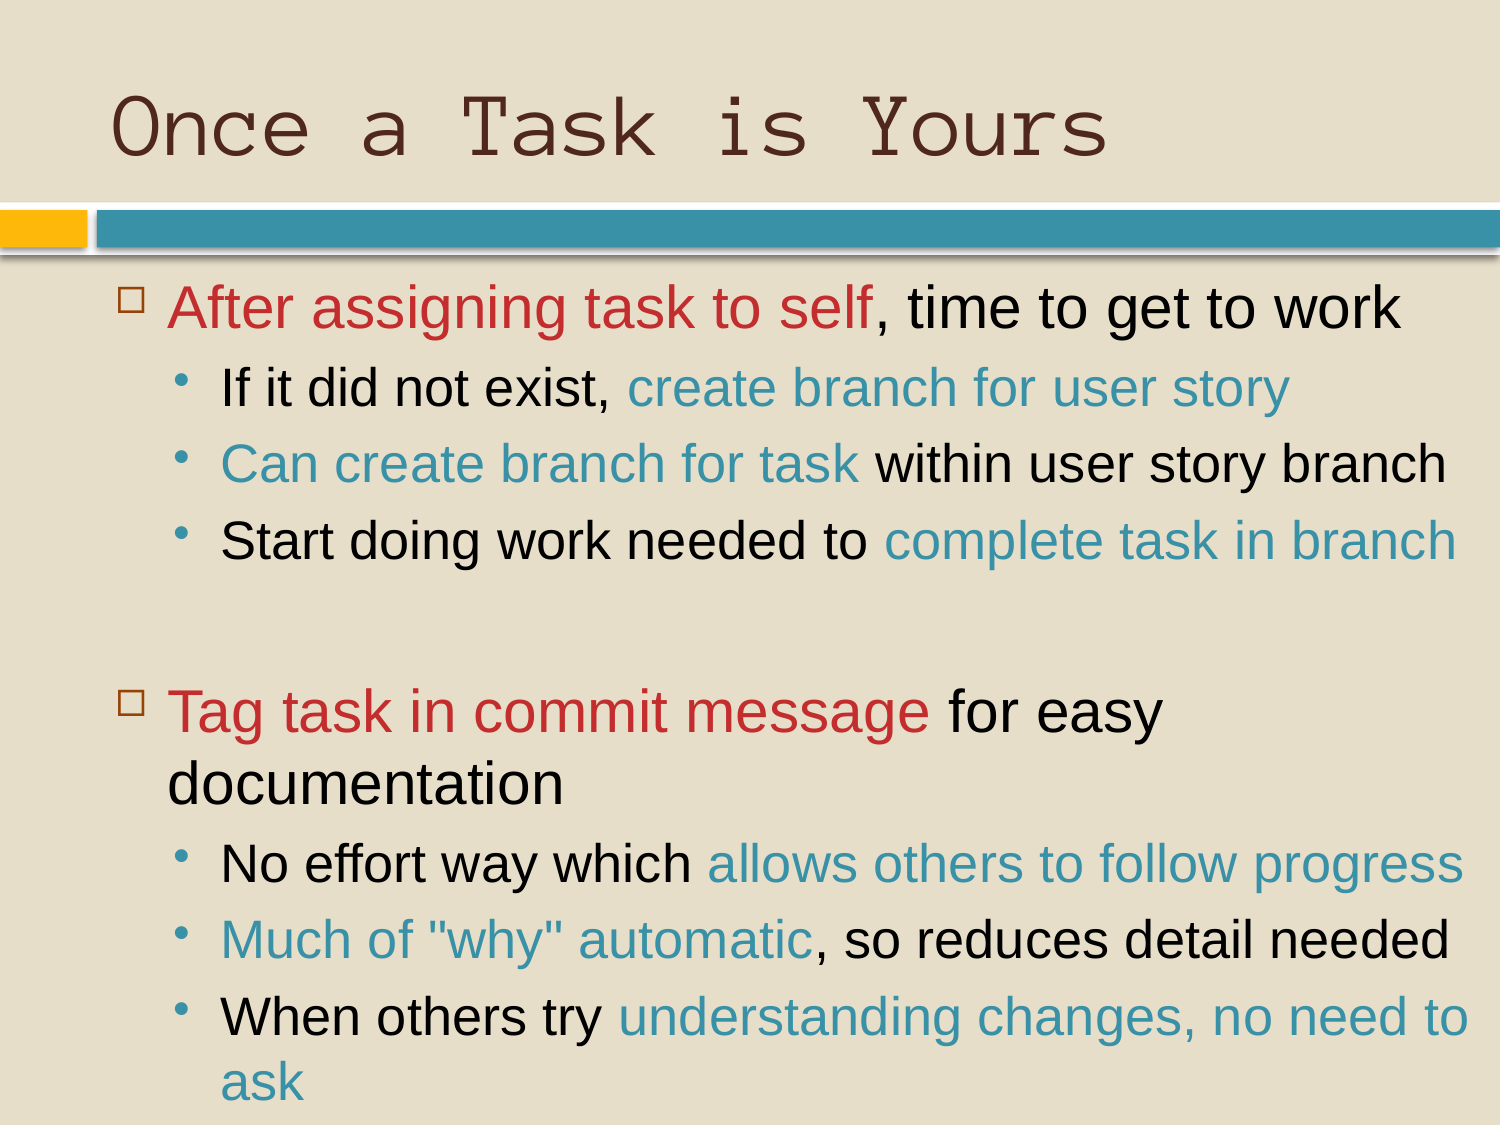

# Once a Task is Yours
After assigning task to self, time to get to work
If it did not exist, create branch for user story
Can create branch for task within user story branch
Start doing work needed to complete task in branch

Tag task in commit message for easy documentation
No effort way which allows others to follow progress
Much of "why" automatic, so reduces detail needed
When others try understanding changes, no need to ask